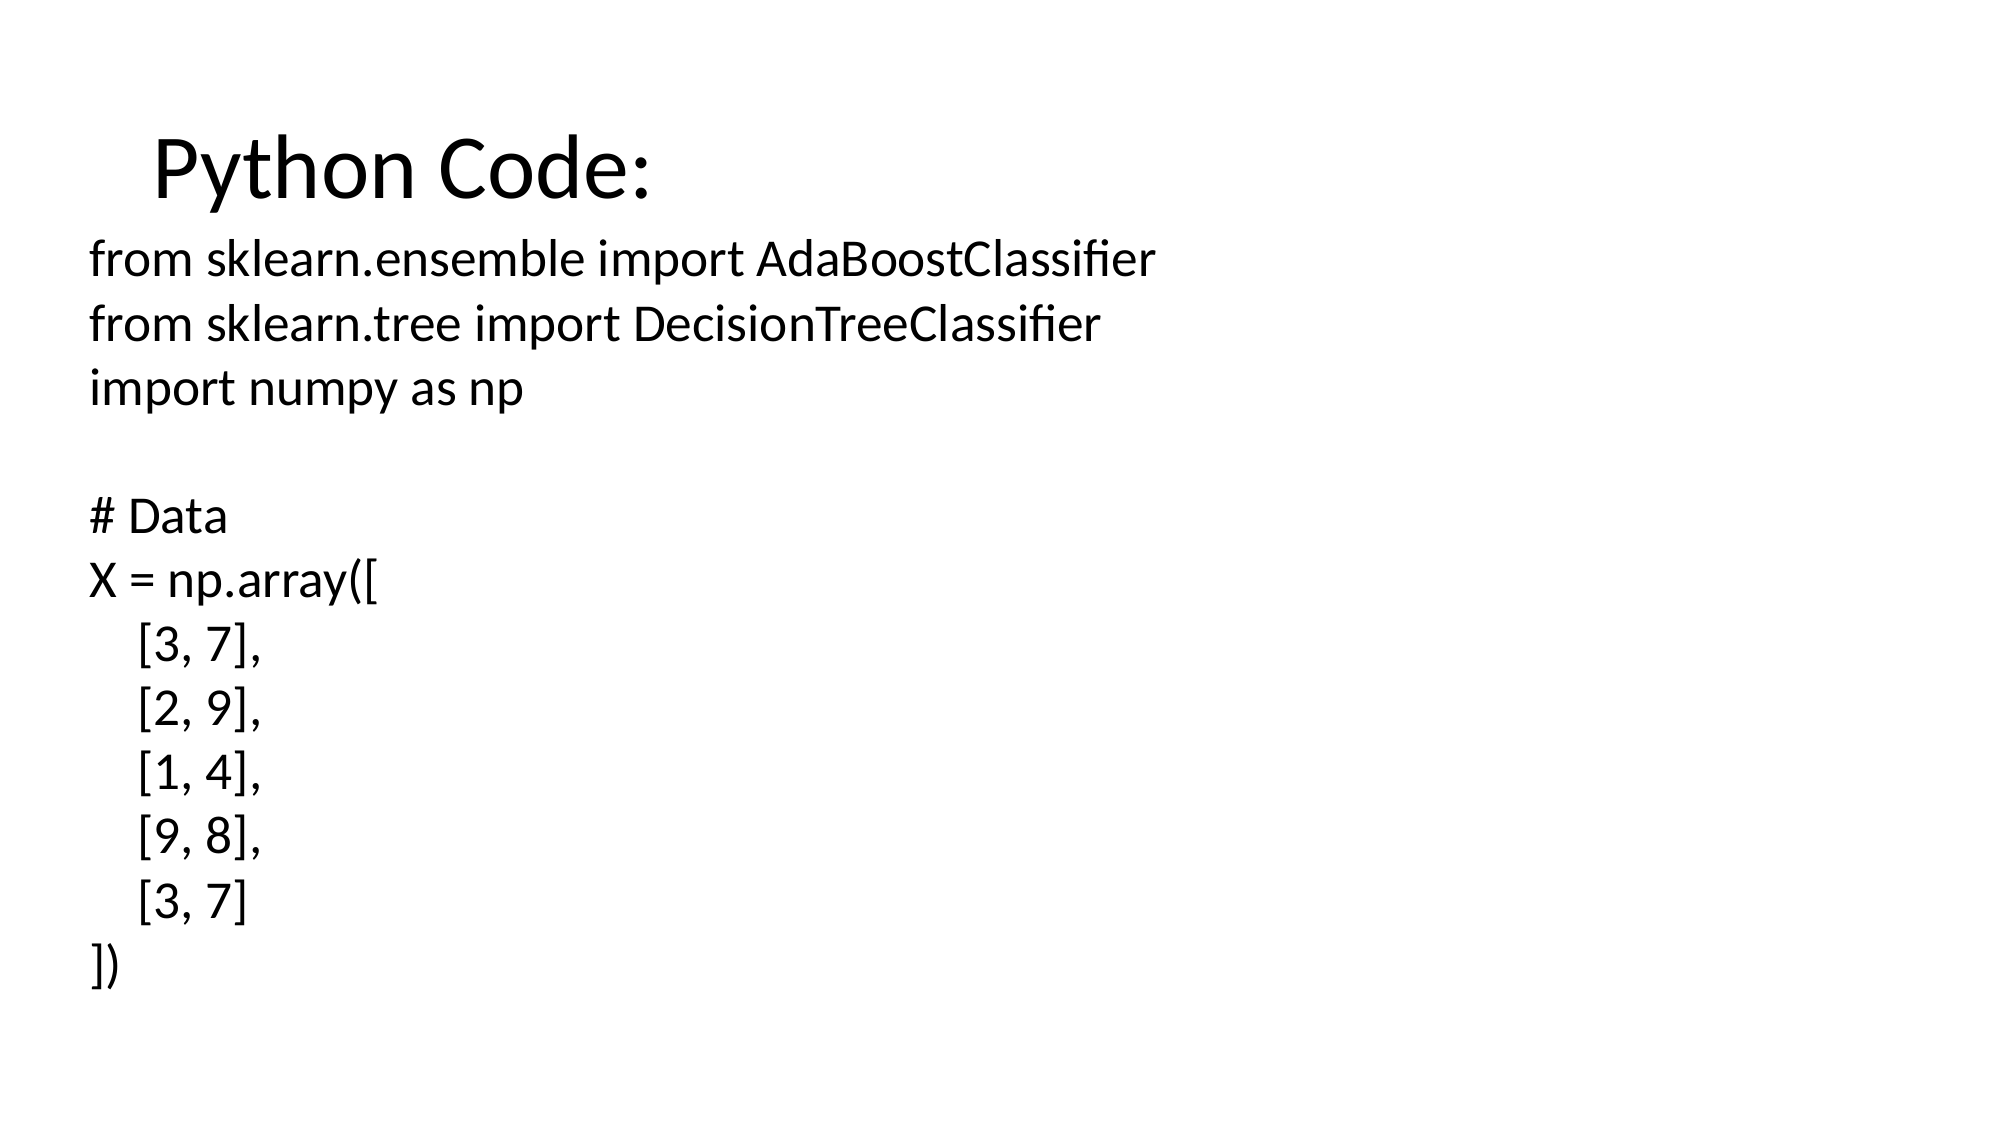

# Python Code:
from sklearn.ensemble import AdaBoostClassifier
from sklearn.tree import DecisionTreeClassifier
import numpy as np

# Data
X = np.array([
    [3, 7],
    [2, 9],
    [1, 4],
    [9, 8],
    [3, 7]
])